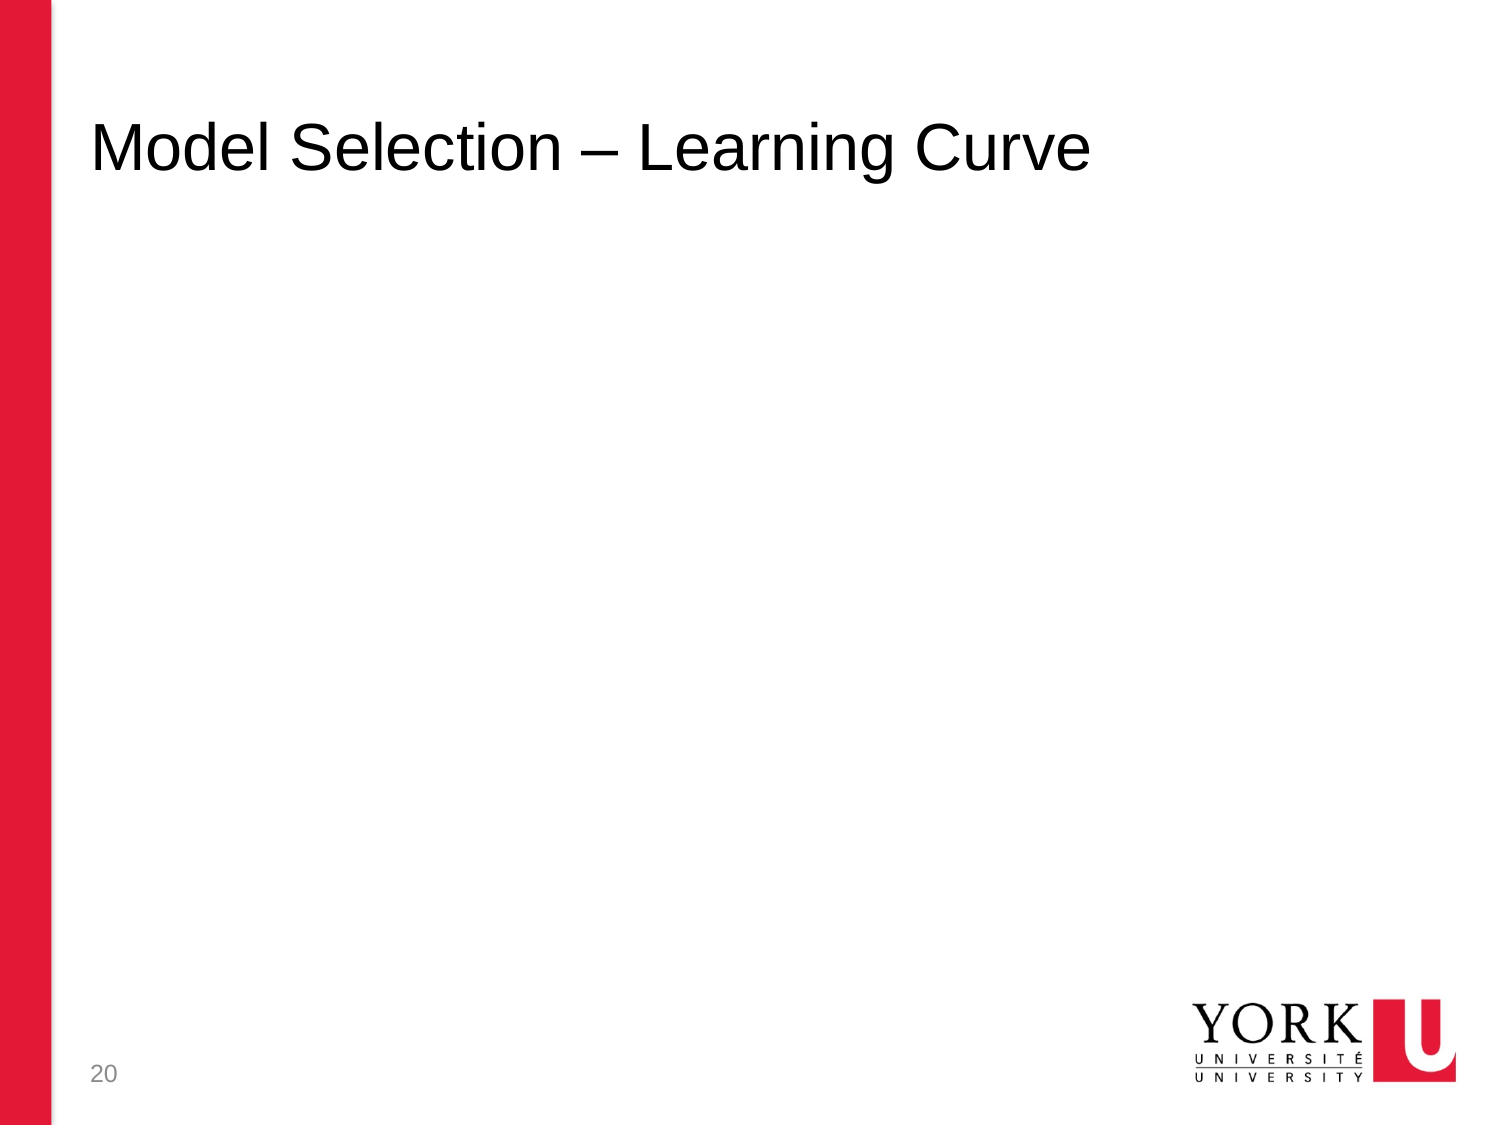

# Model Selection – Learning Curve
20